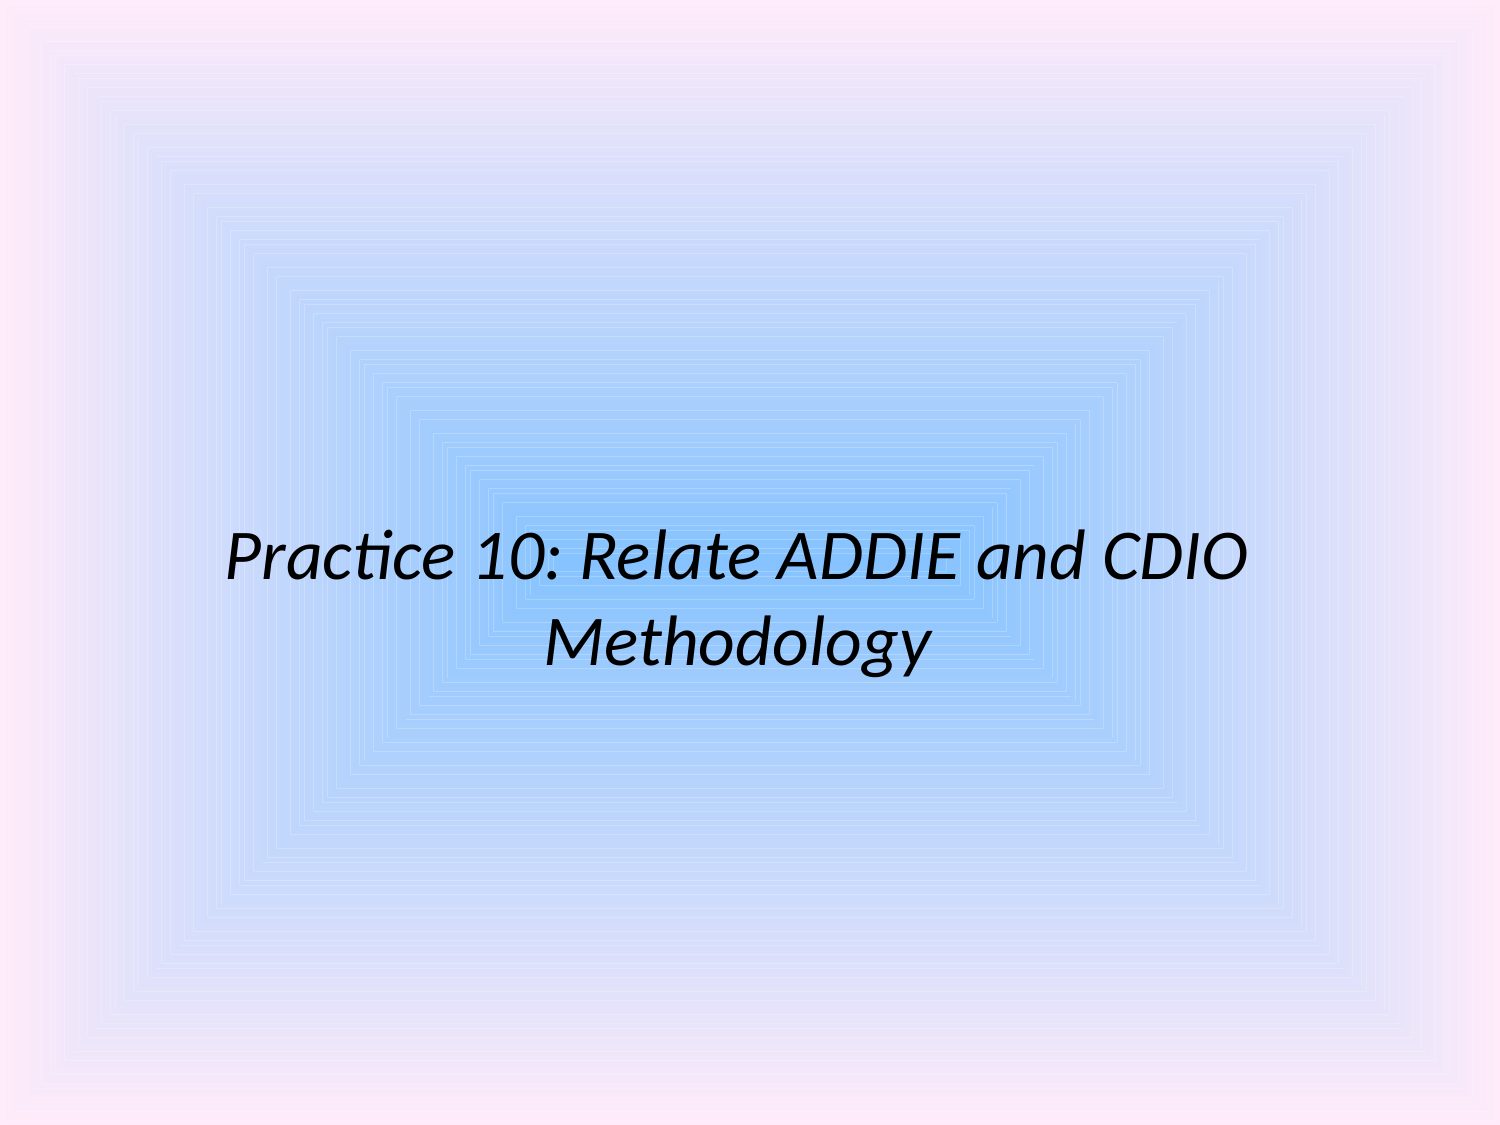

# Practice 10: Relate ADDIE and CDIO Methodology